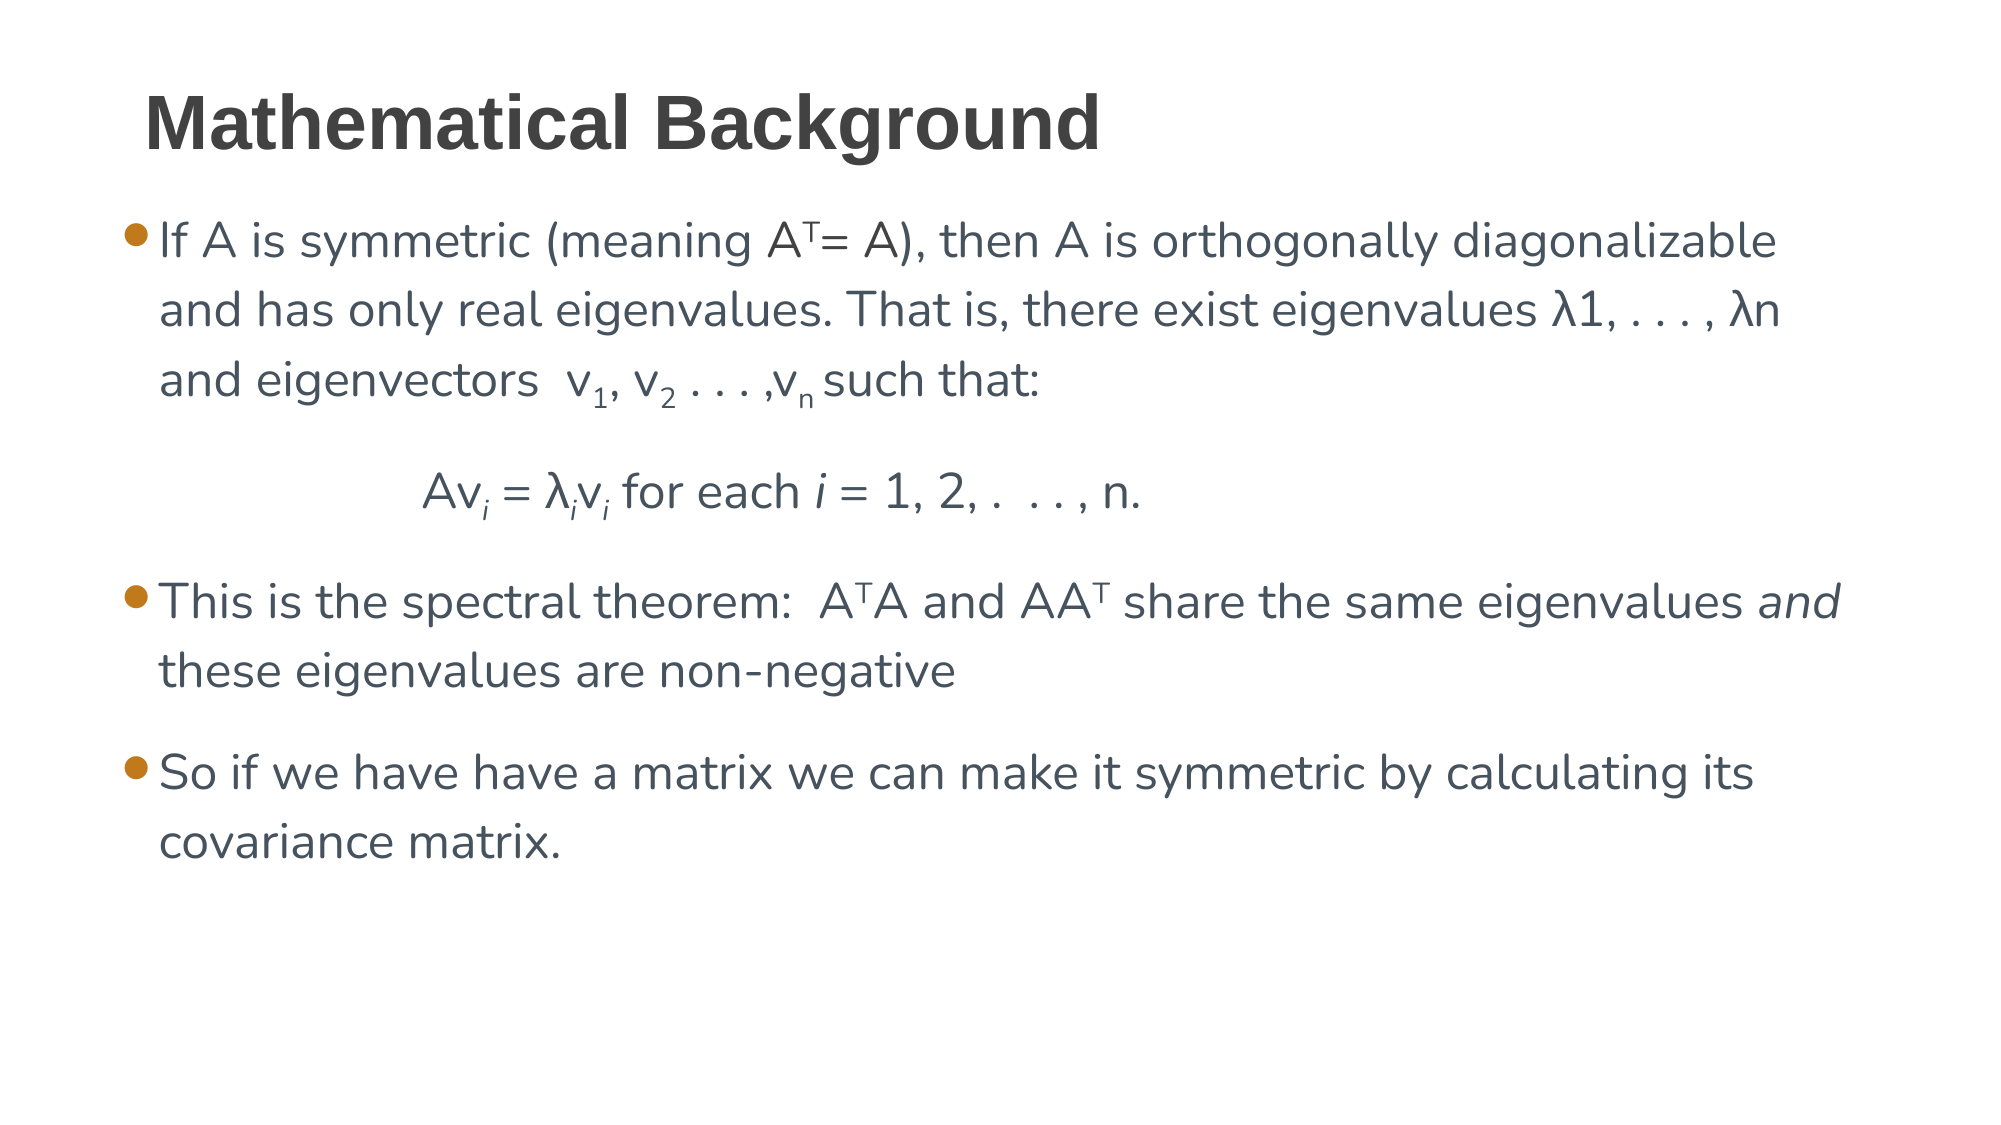

# Mathematical Background
If A is symmetric (meaning AT= A), then A is orthogonally diagonalizable and has only real eigenvalues. That is, there exist eigenvalues λ1, . . . , λn and eigenvectors  v1, v2 . . . ,vn such that:
Avi = λivi for each i = 1, 2, .  . . , n.
This is the spectral theorem:  ATA and AAT share the same eigenvalues and these eigenvalues are non-negative
So if we have have a matrix we can make it symmetric by calculating its covariance matrix.